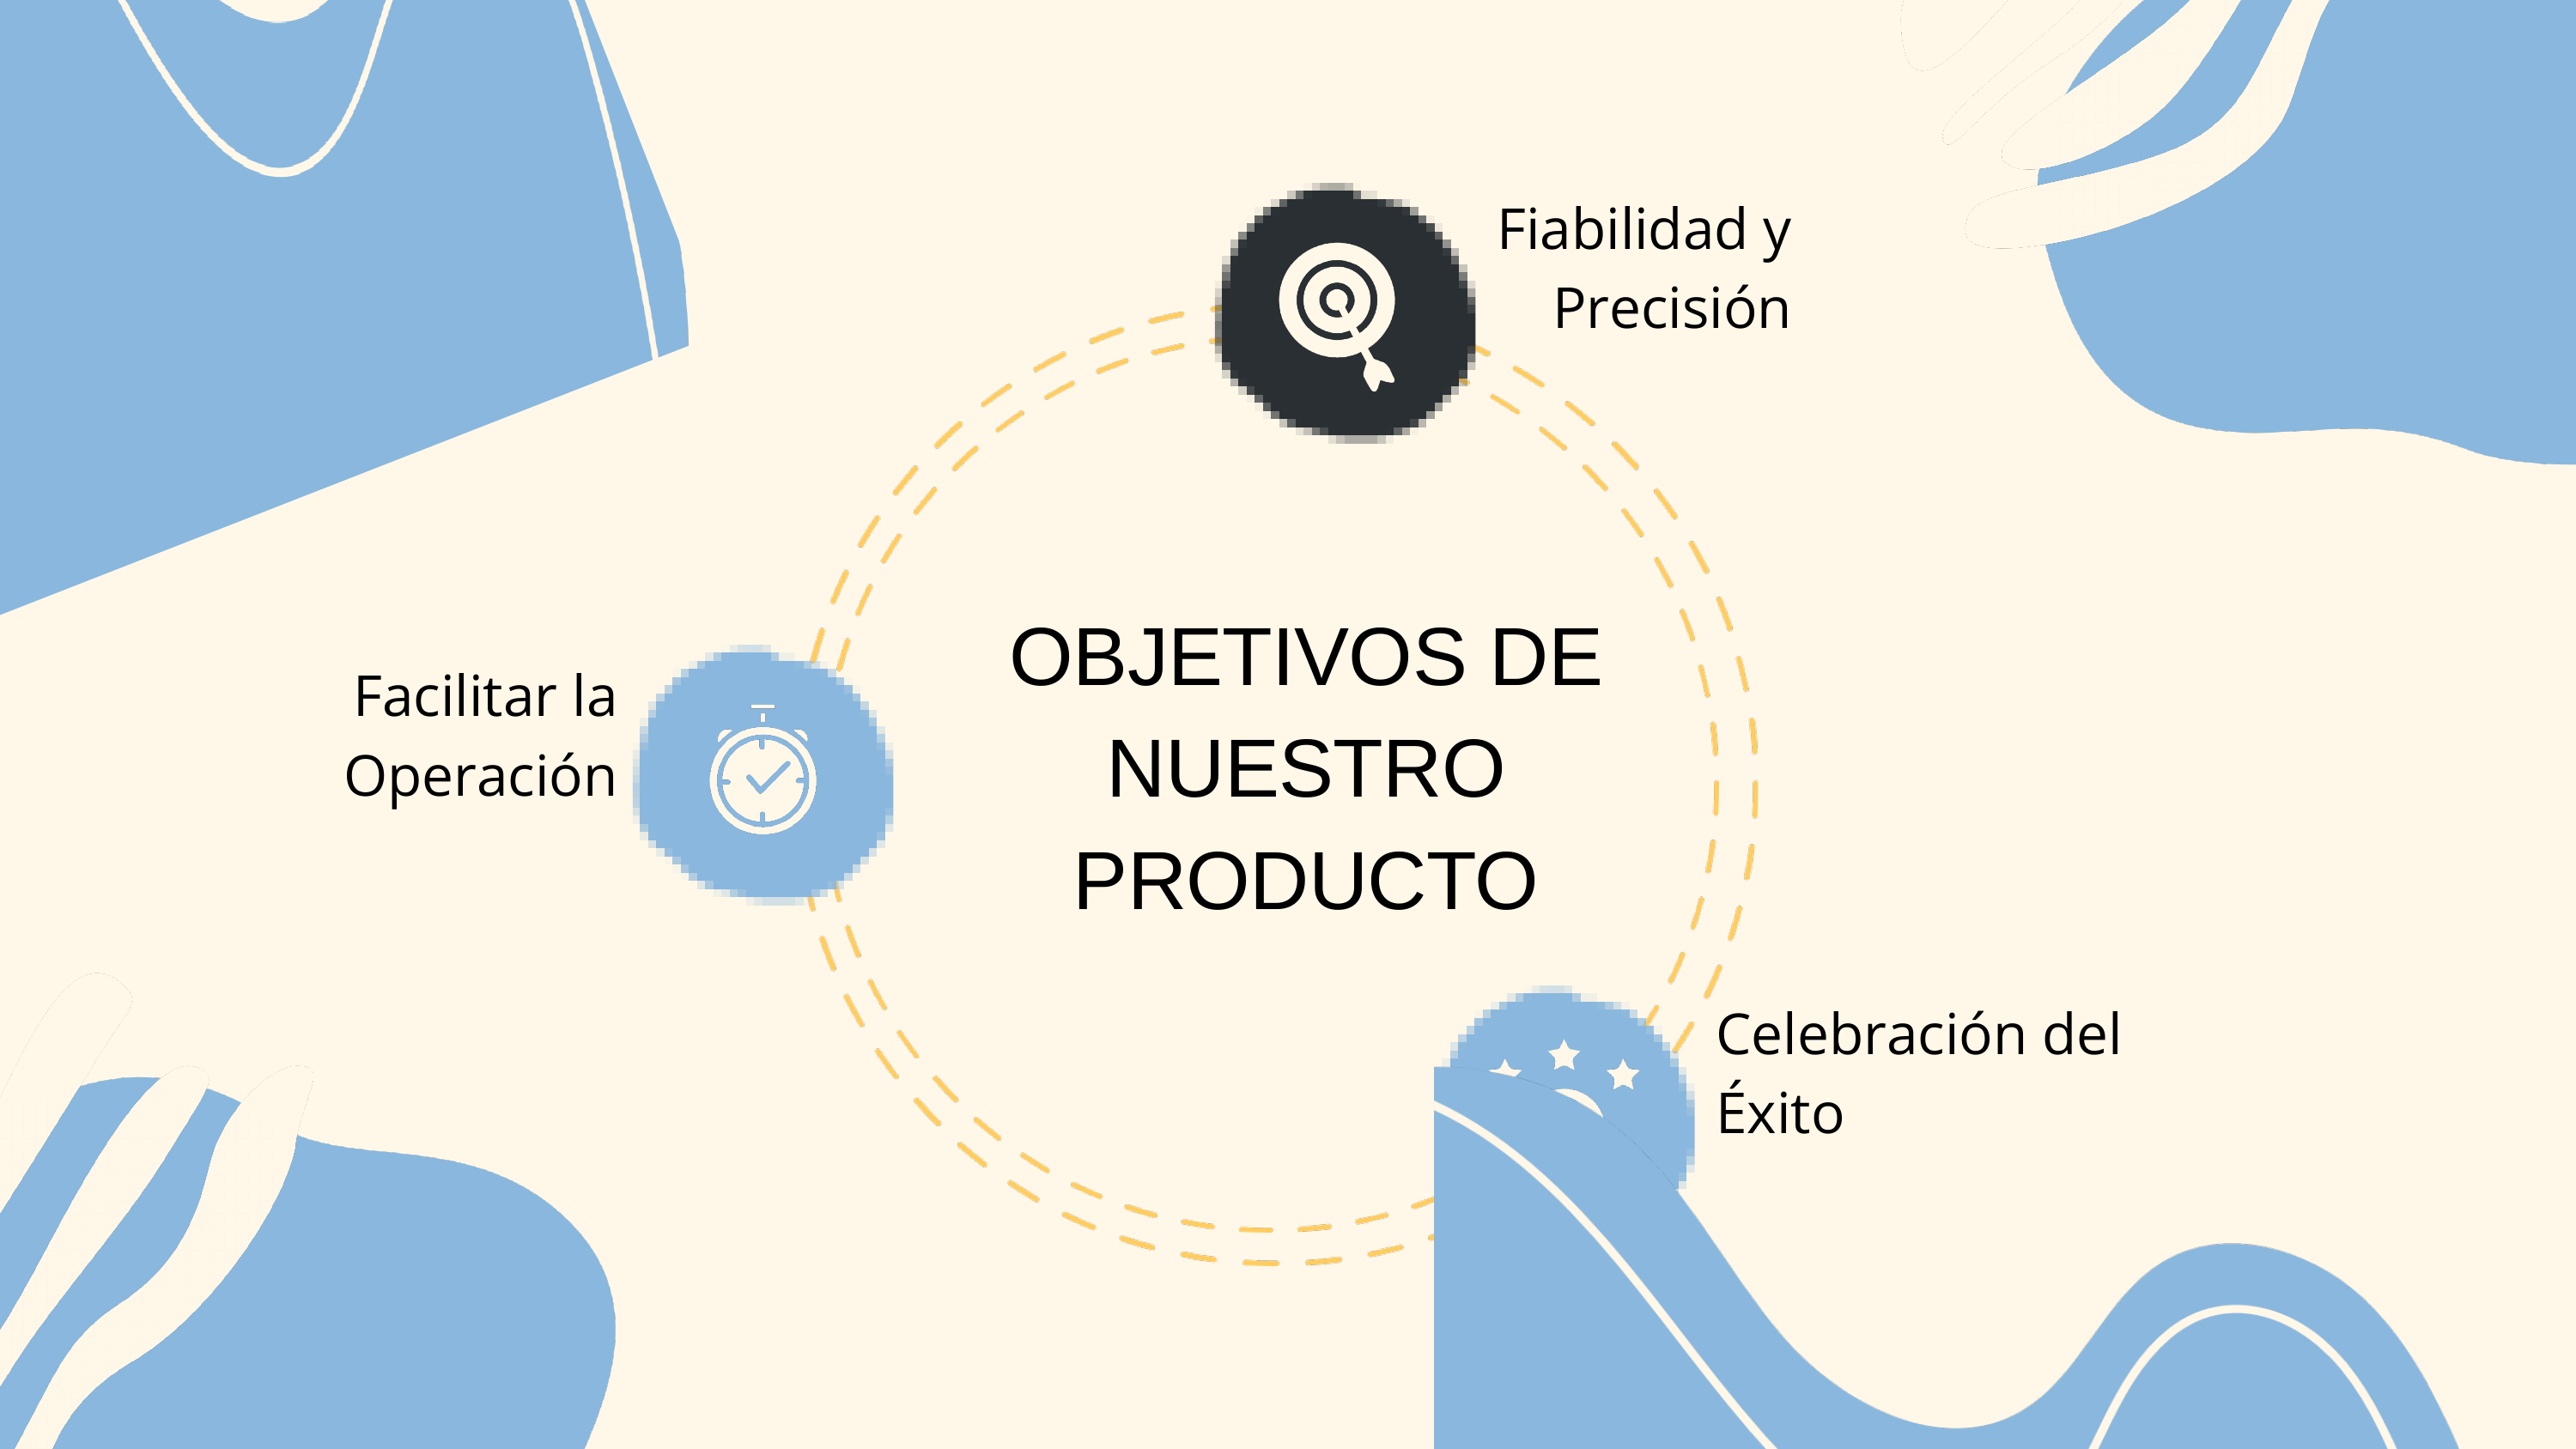

Fiabilidad y Precisión

OBJETIVOS DE NUESTRO PRODUCTO

Facilitar la Operación

Celebración del Éxito